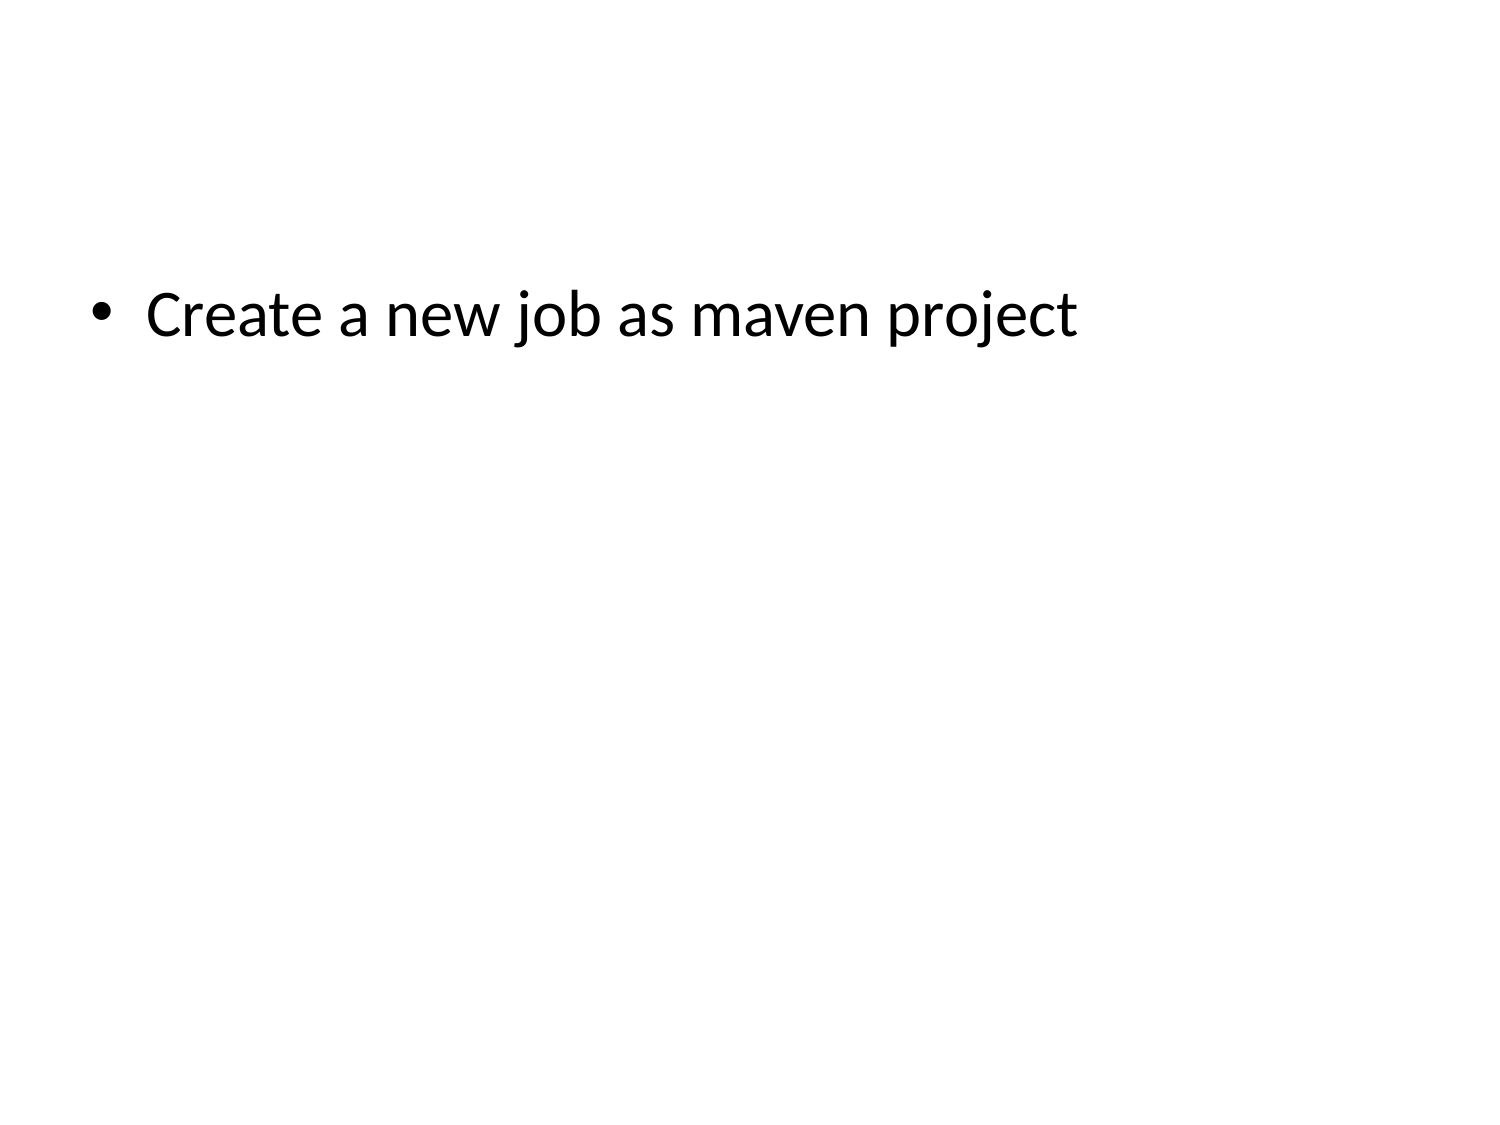

#
Create a new job as maven project